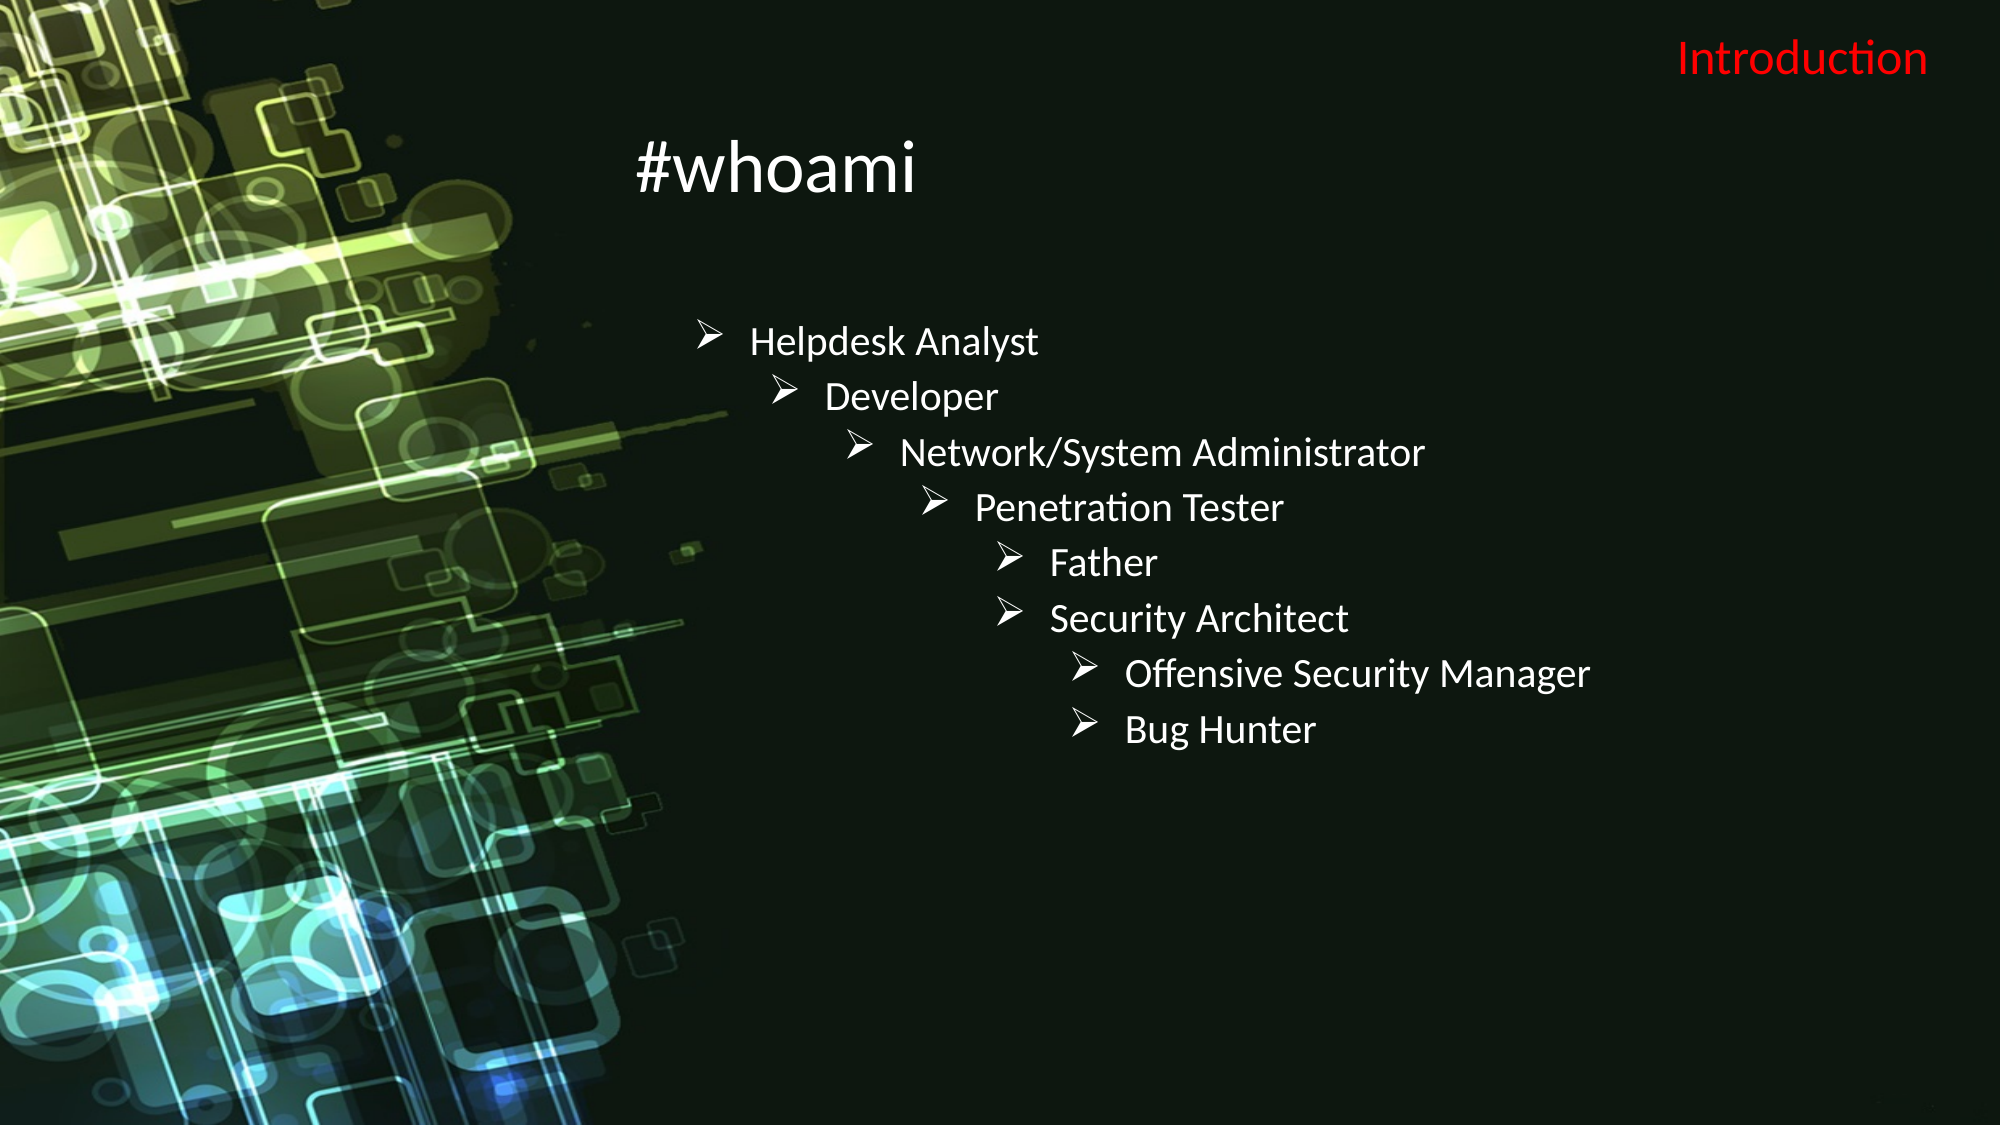

# Introduction
#whoami
Helpdesk Analyst
Developer
Network/System Administrator
Penetration Tester
Father
Security Architect
Offensive Security Manager
Bug Hunter